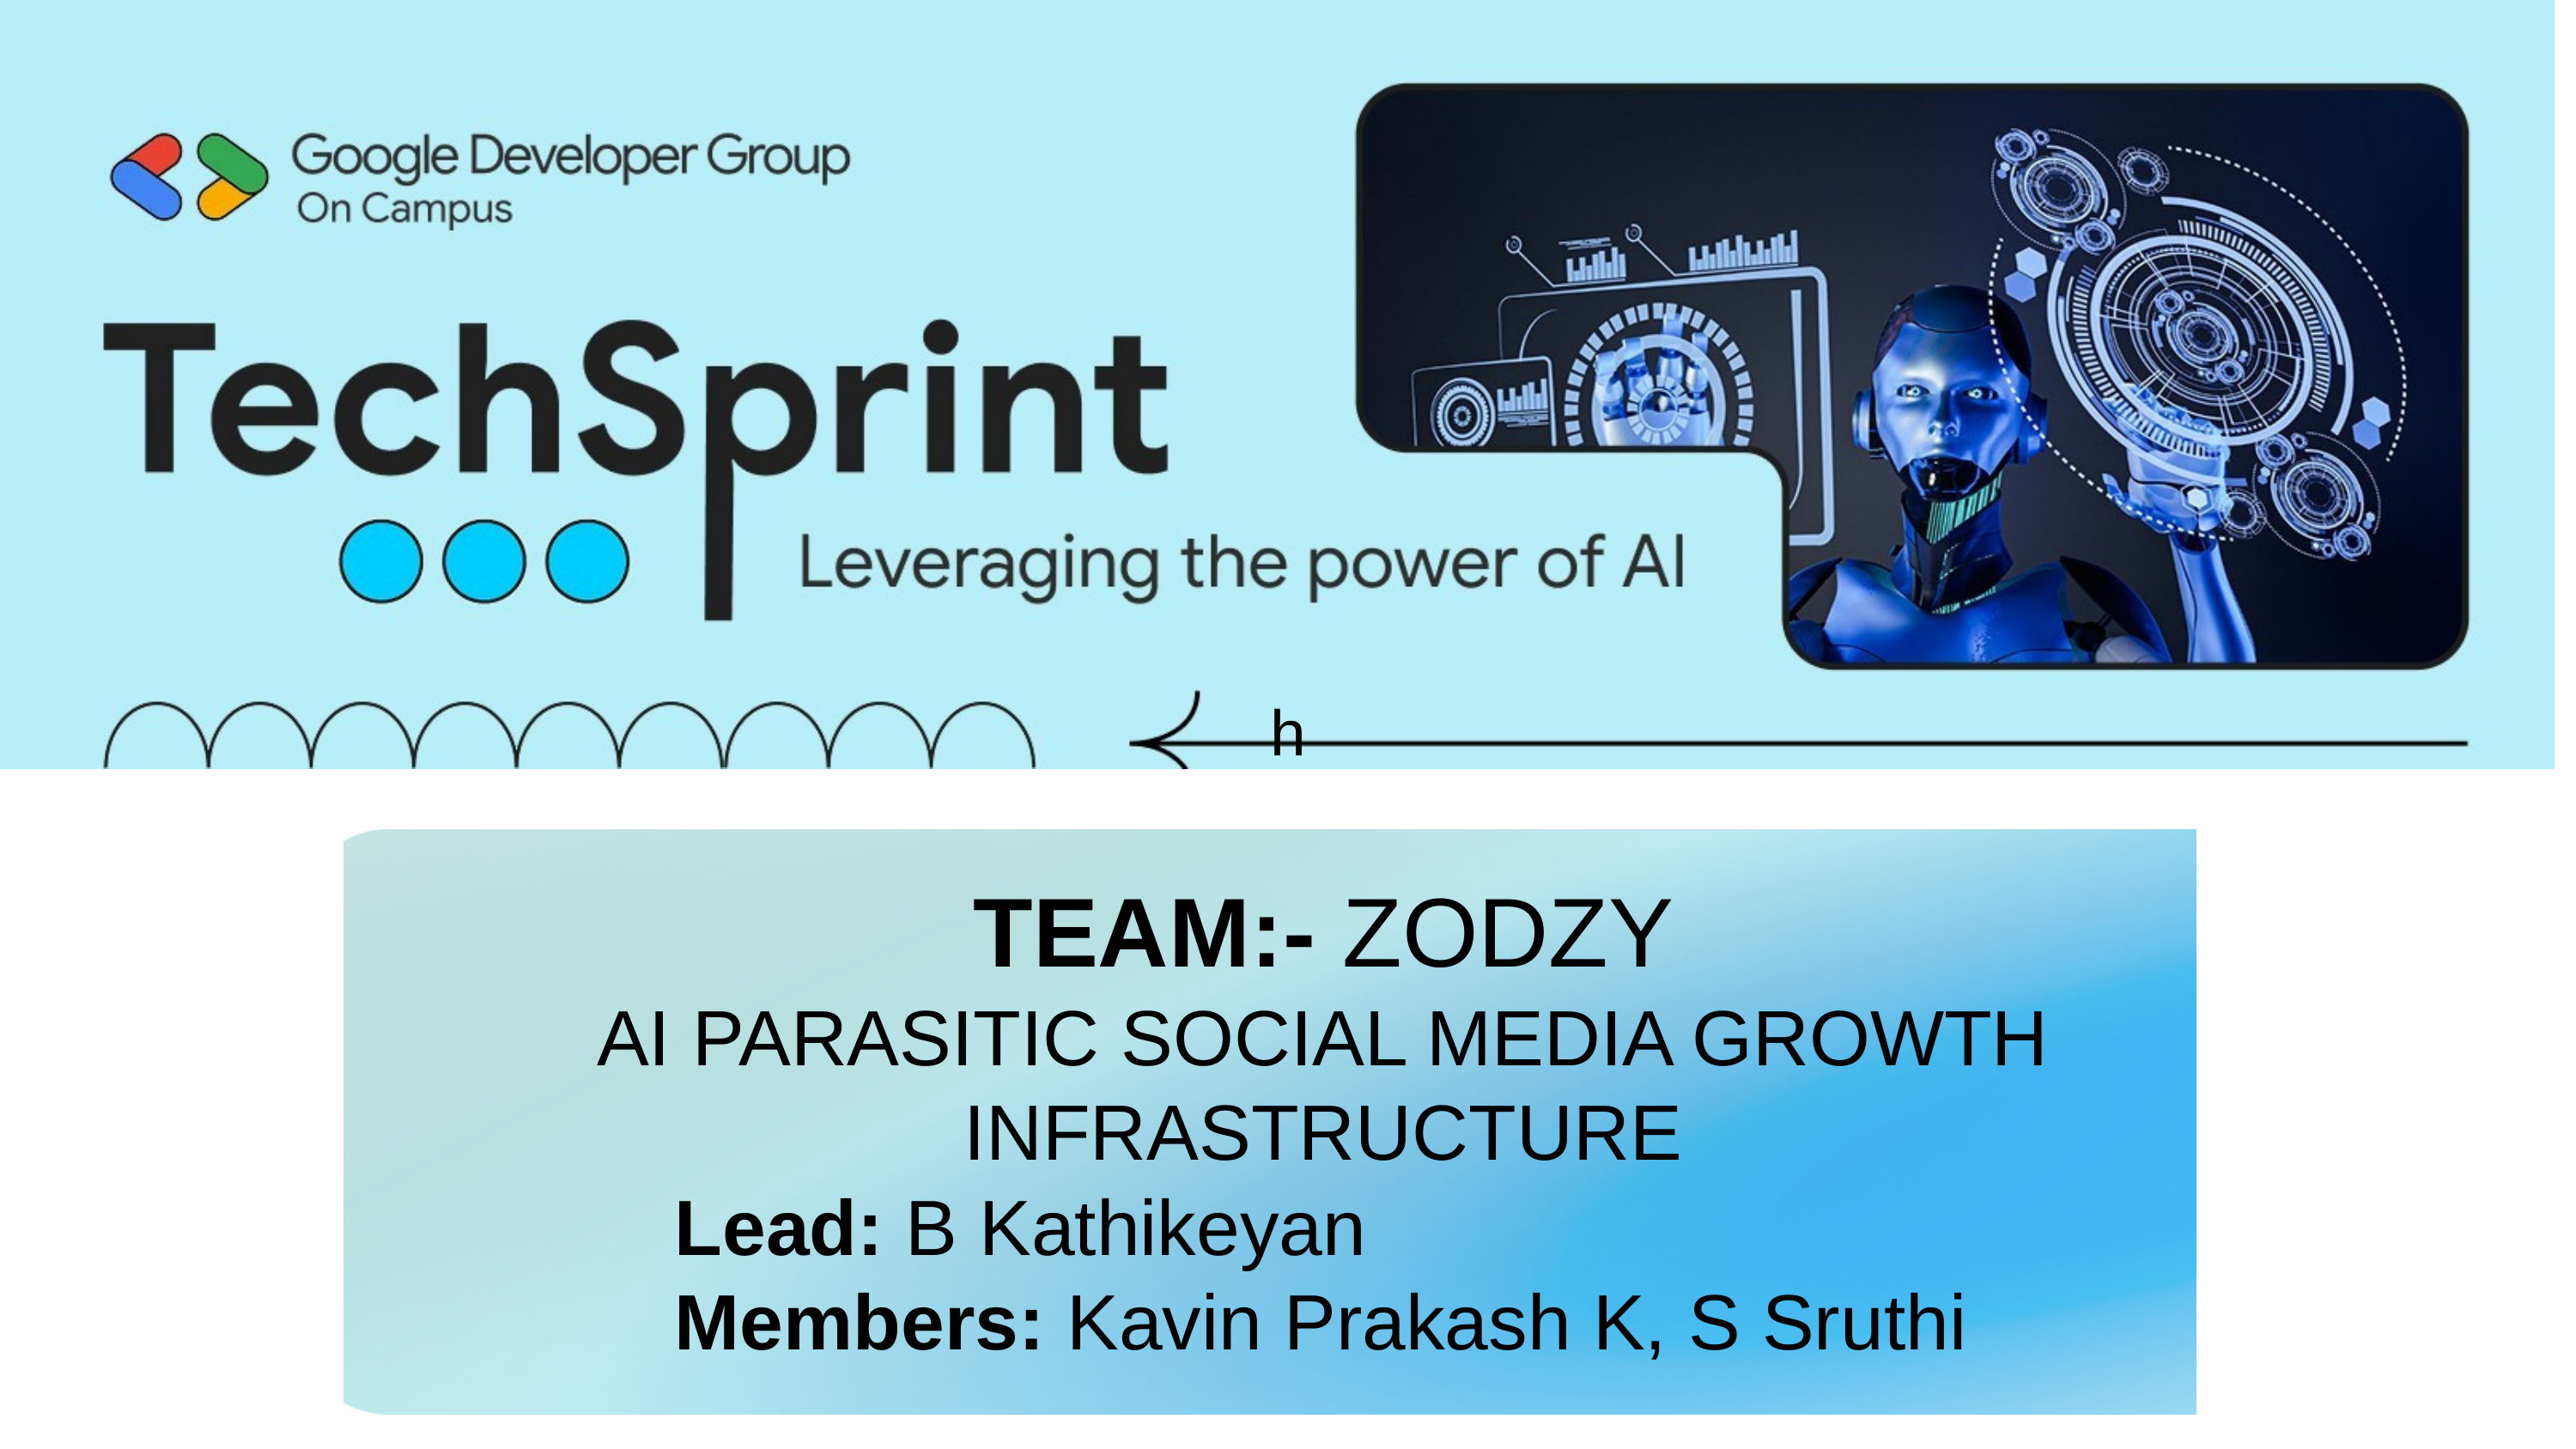

h

TEAM:- ZODZY
AI PARASITIC SOCIAL MEDIA GROWTH INFRASTRUCTURE
      Lead: B Kathikeyan
      Members: Kavin Prakash K, S Sruthi